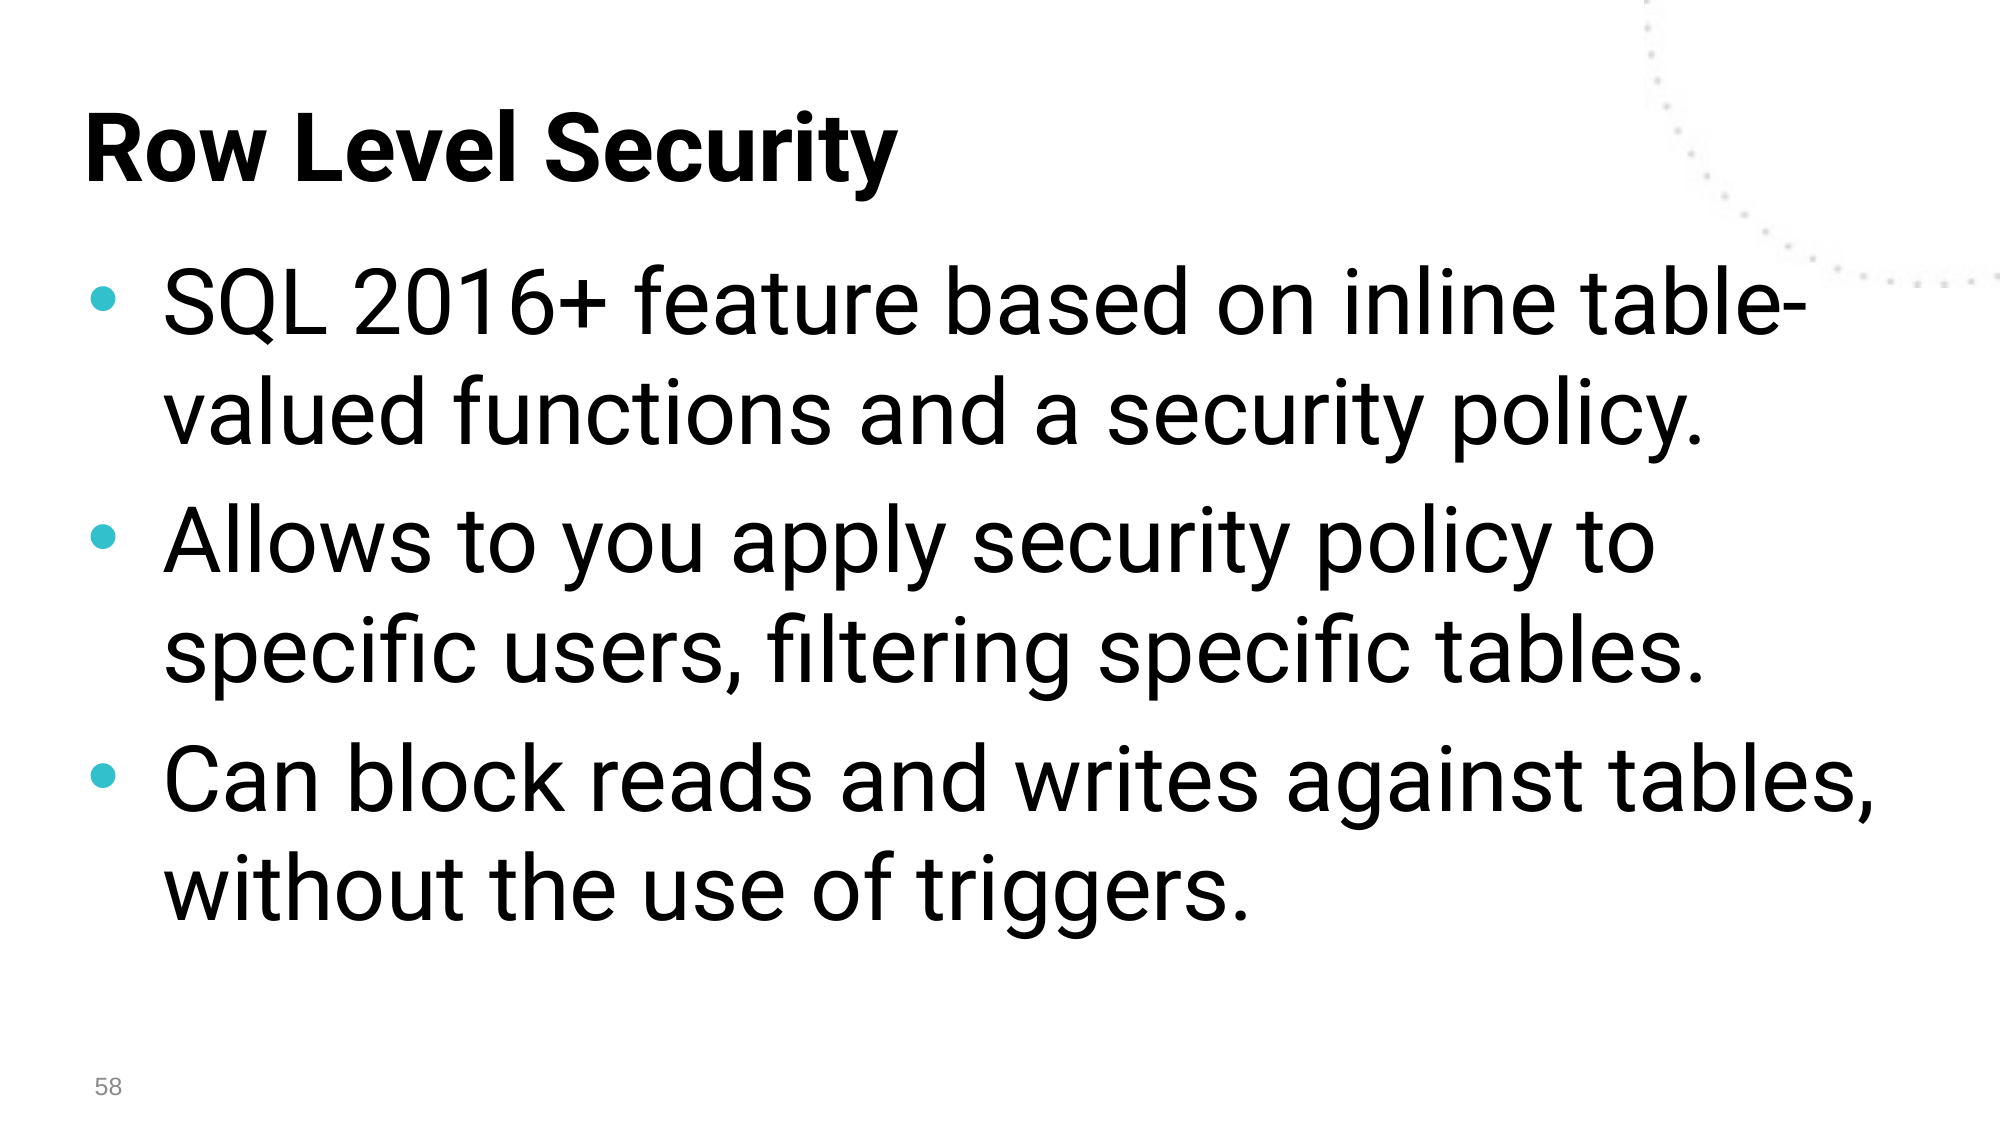

# Row Level Security
SQL 2016+ feature based on inline table-valued functions and a security policy.
Allows to you apply security policy to specific users, filtering specific tables.
Can block reads and writes against tables, without the use of triggers.
58